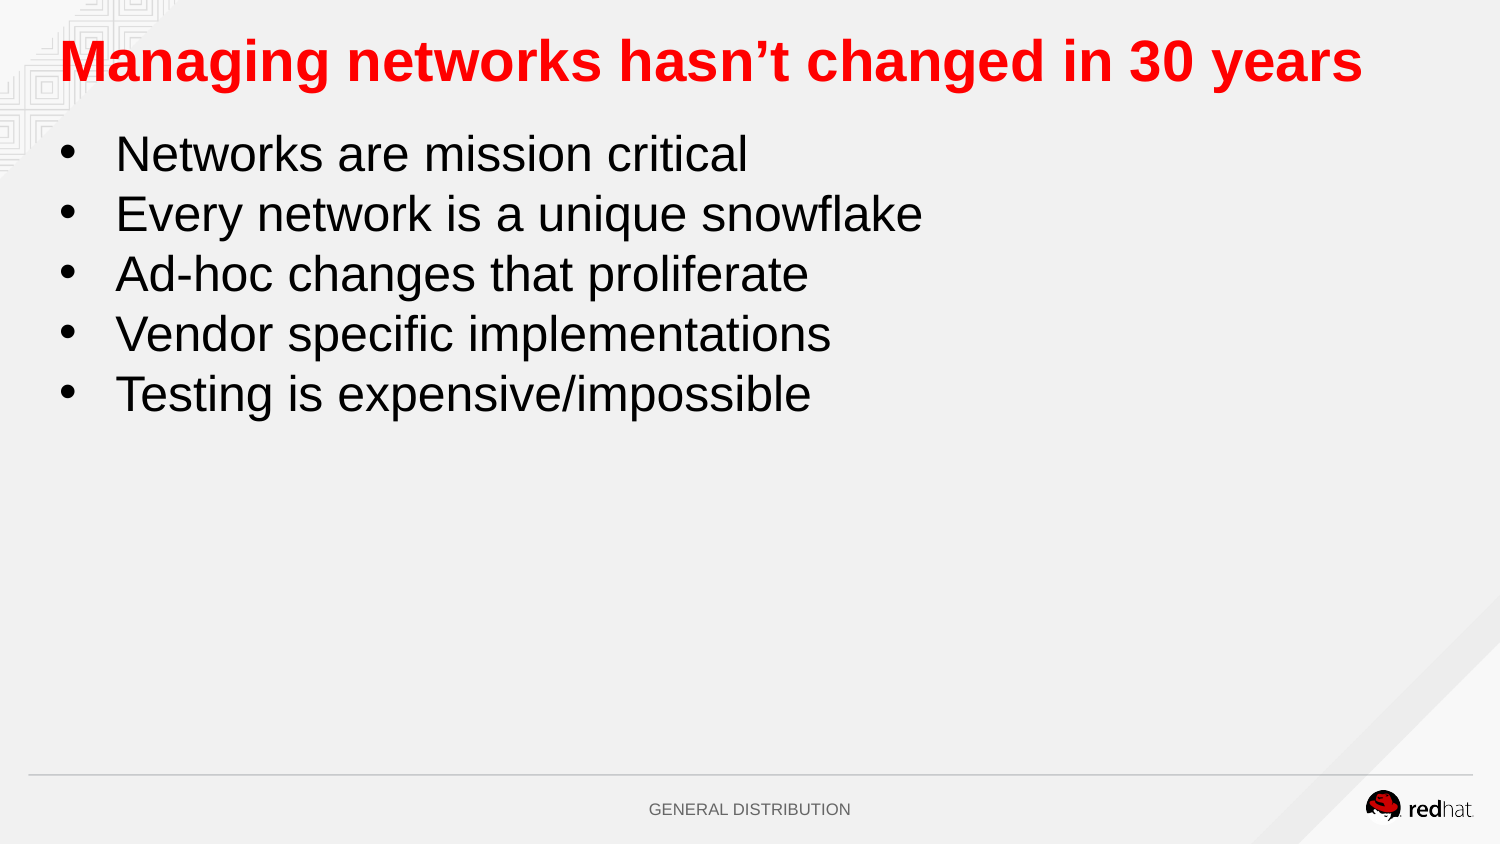

Managing networks hasn’t changed in 30 years
Networks are mission critical
Every network is a unique snowflake
Ad-hoc changes that proliferate
Vendor specific implementations
Testing is expensive/impossible